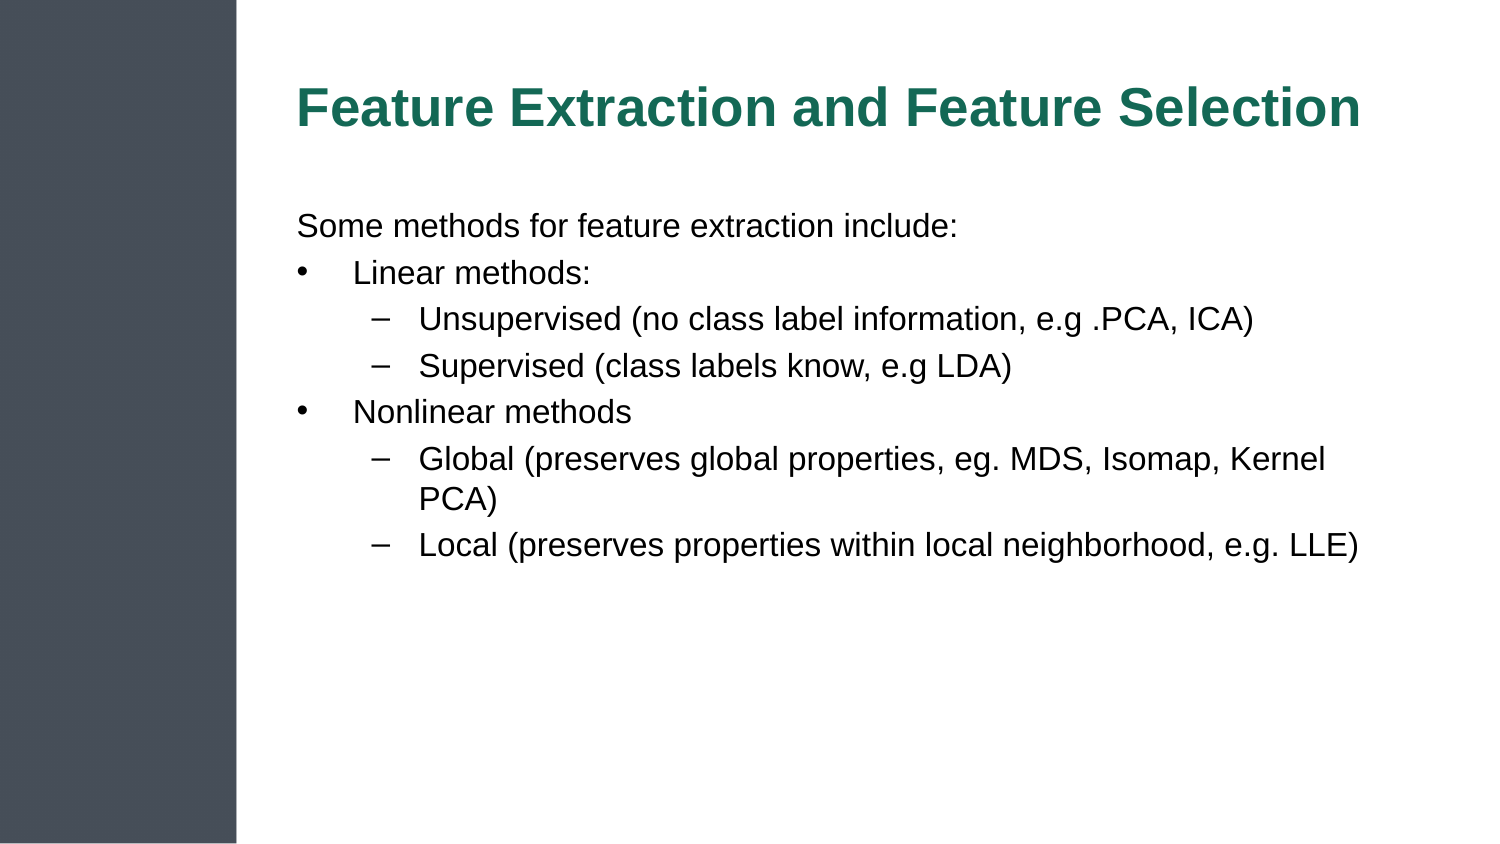

# Feature Extraction and Feature Selection
Some methods for feature extraction include:
Linear methods:
Unsupervised (no class label information, e.g .PCA, ICA)
Supervised (class labels know, e.g LDA)
Nonlinear methods
Global (preserves global properties, eg. MDS, Isomap, Kernel PCA)
Local (preserves properties within local neighborhood, e.g. LLE)